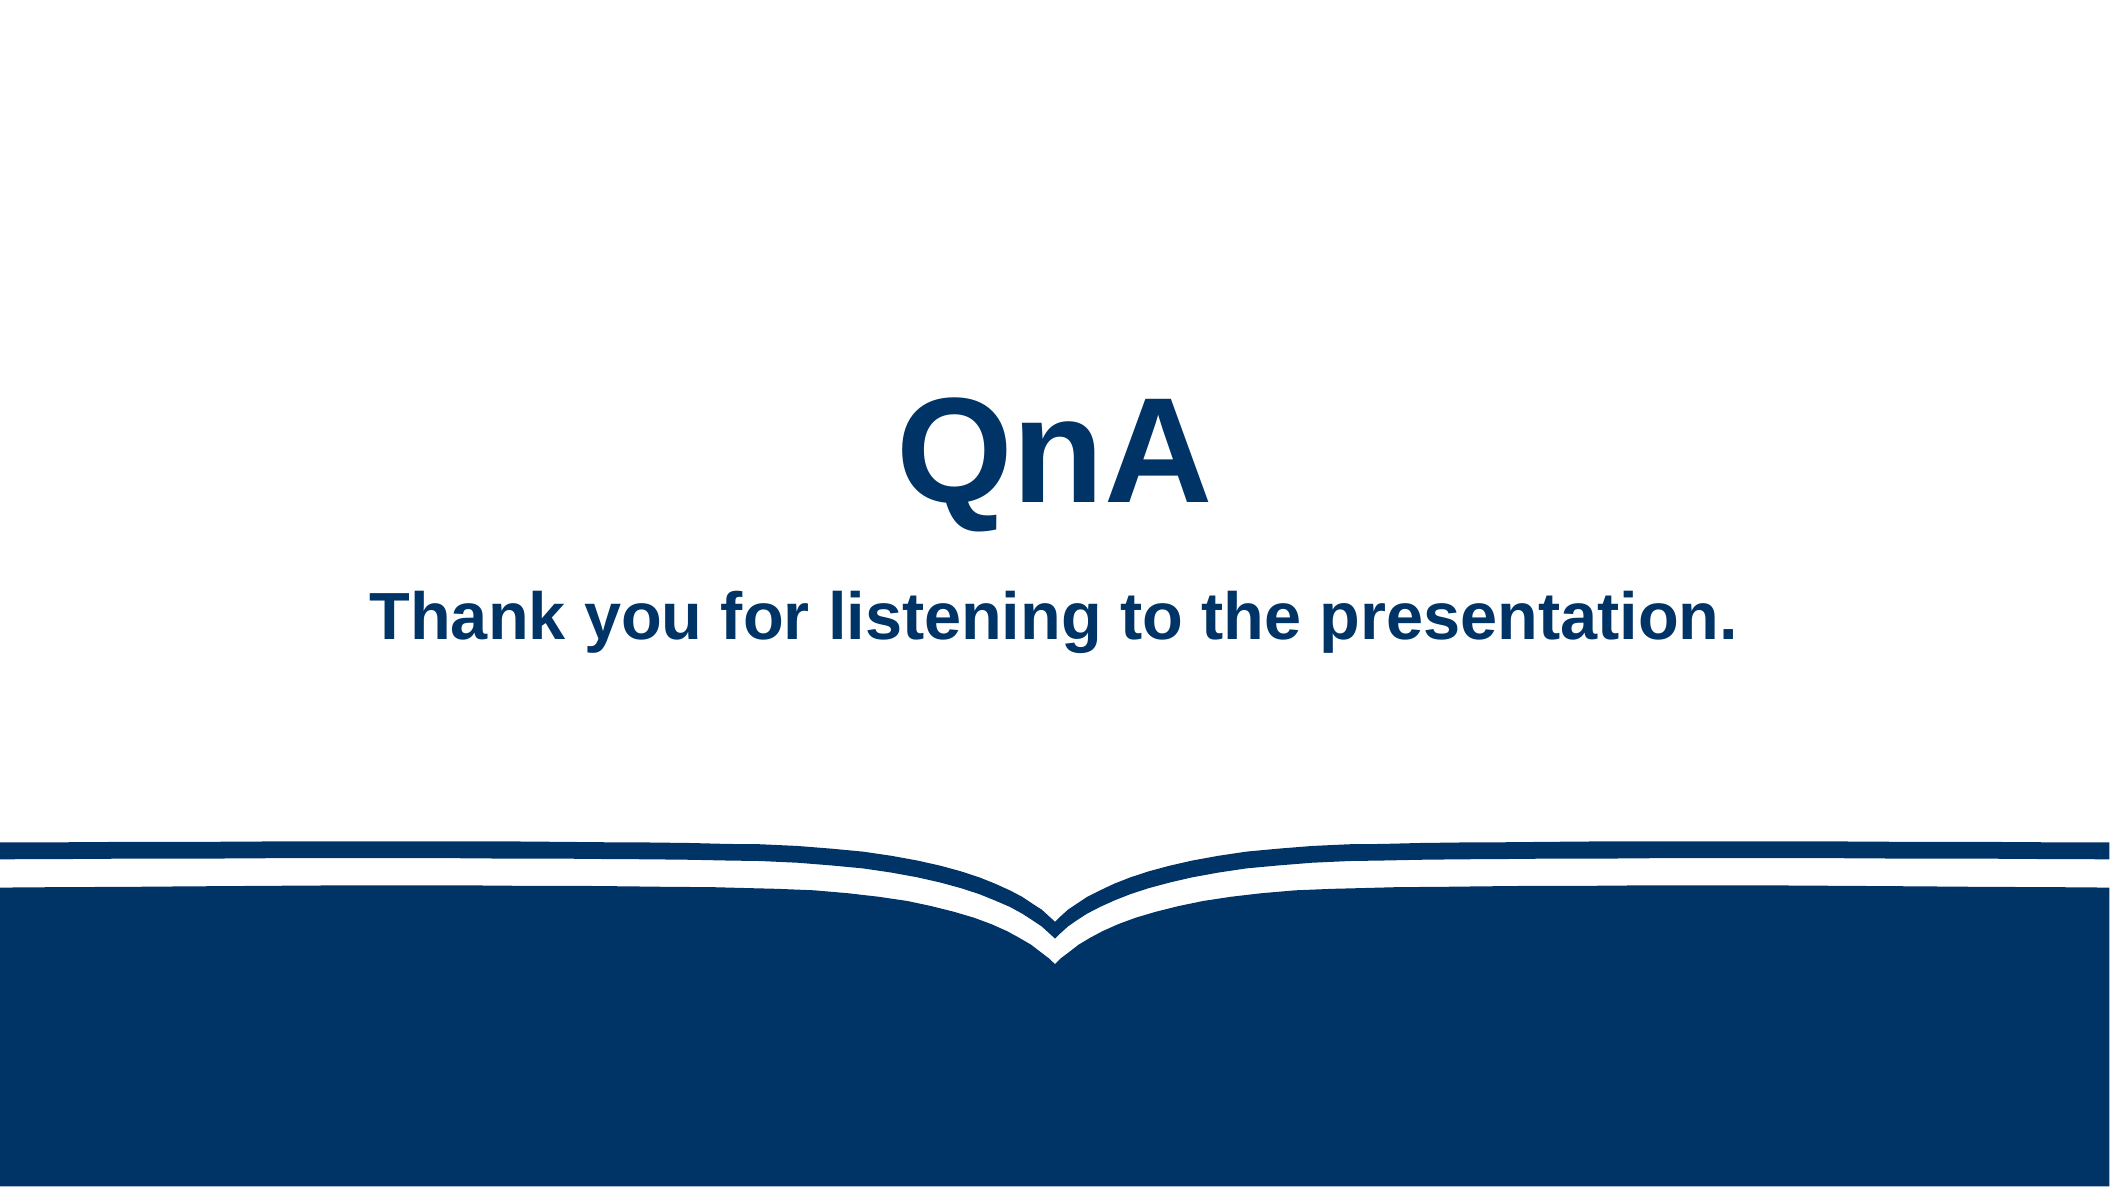

QnA

Thank you for listening to the presentation.